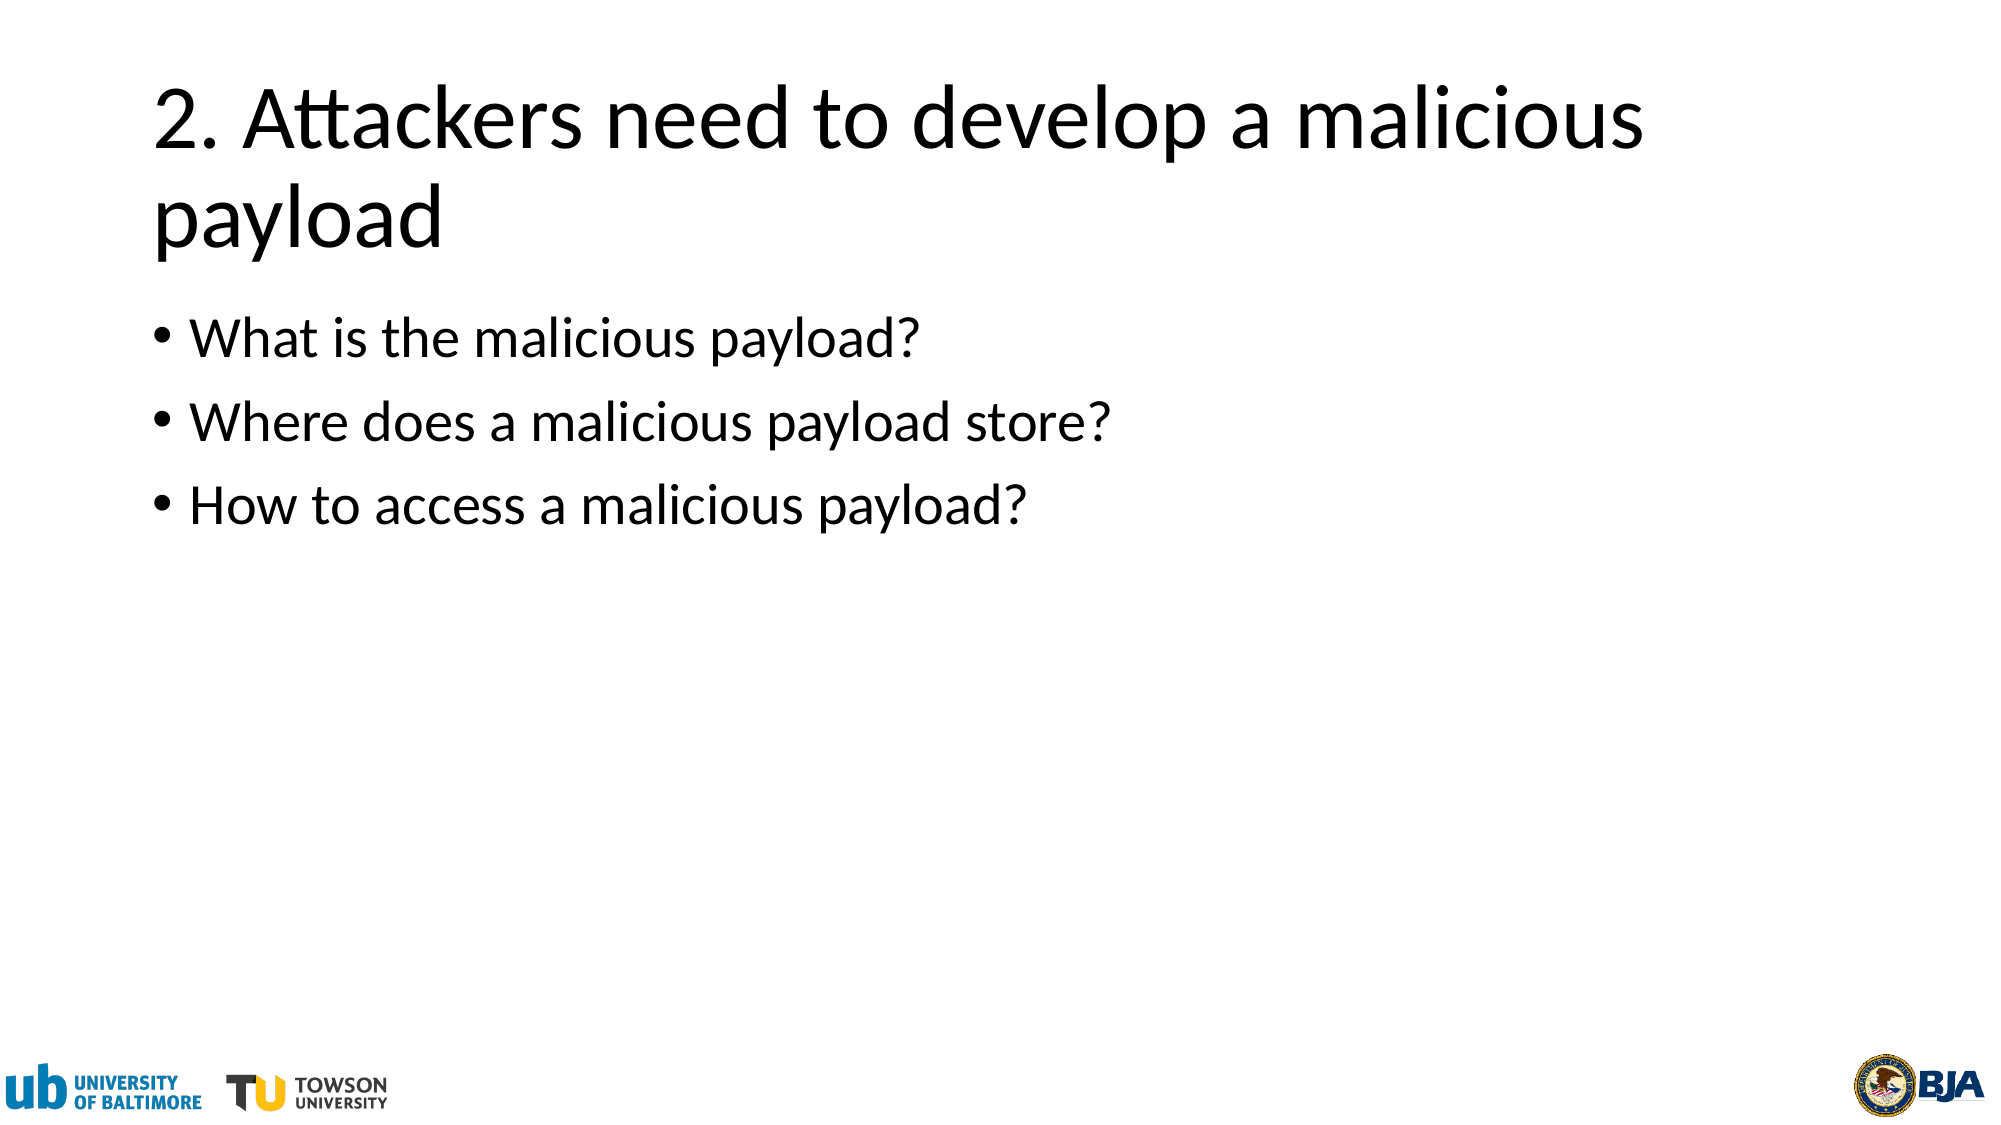

# 2. Attackers need to develop a malicious payload
What is the malicious payload?
Where does a malicious payload store?
How to access a malicious payload?